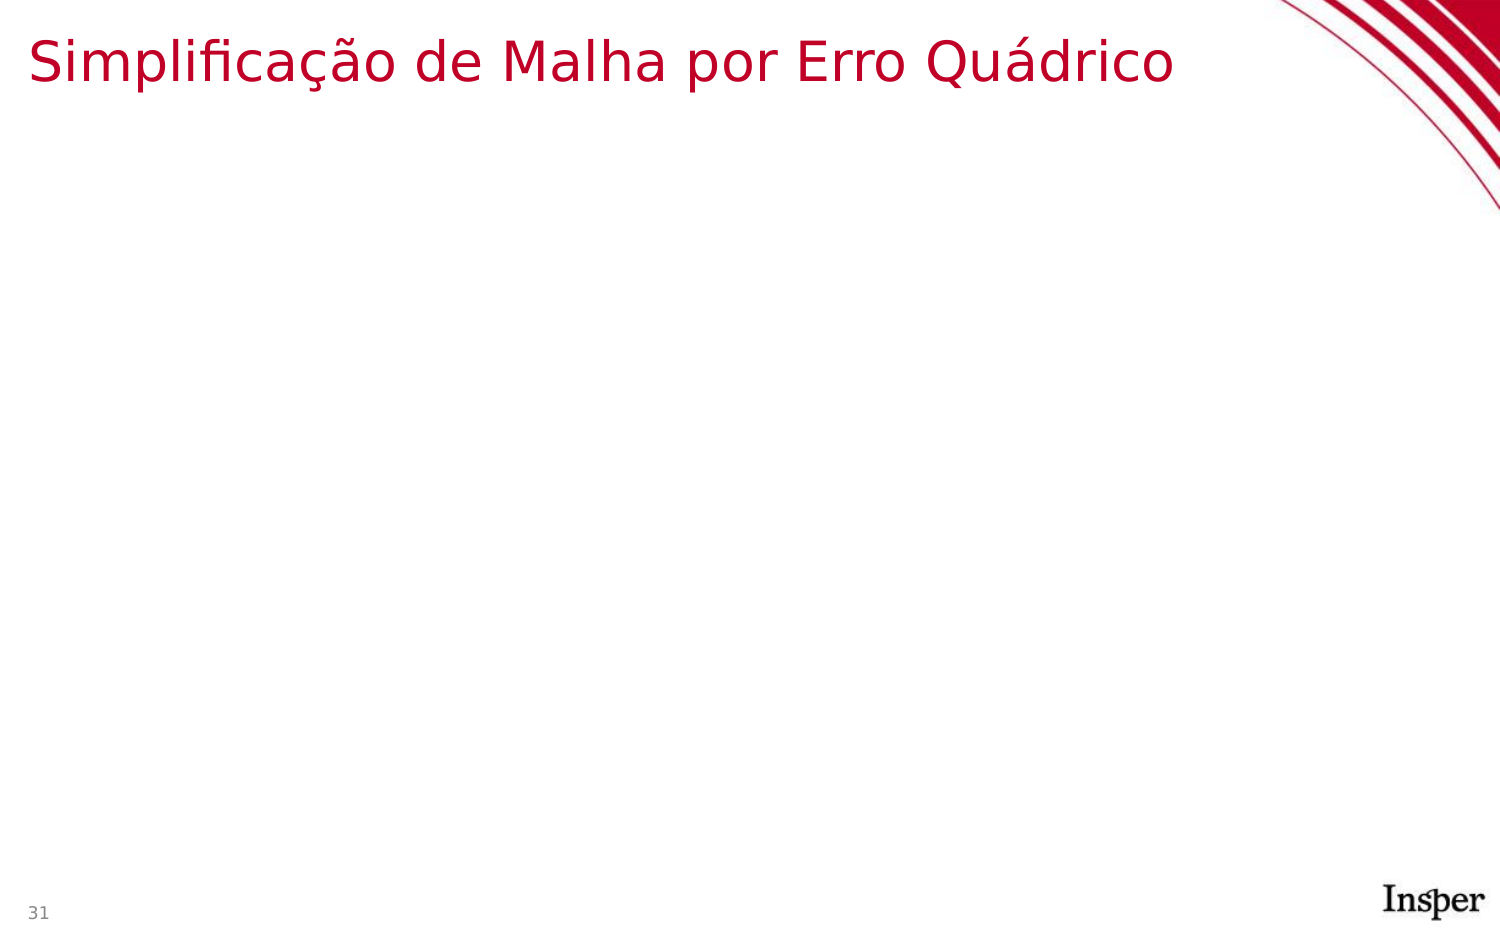

# Simplificação de Malha por Erro Quádrico

31